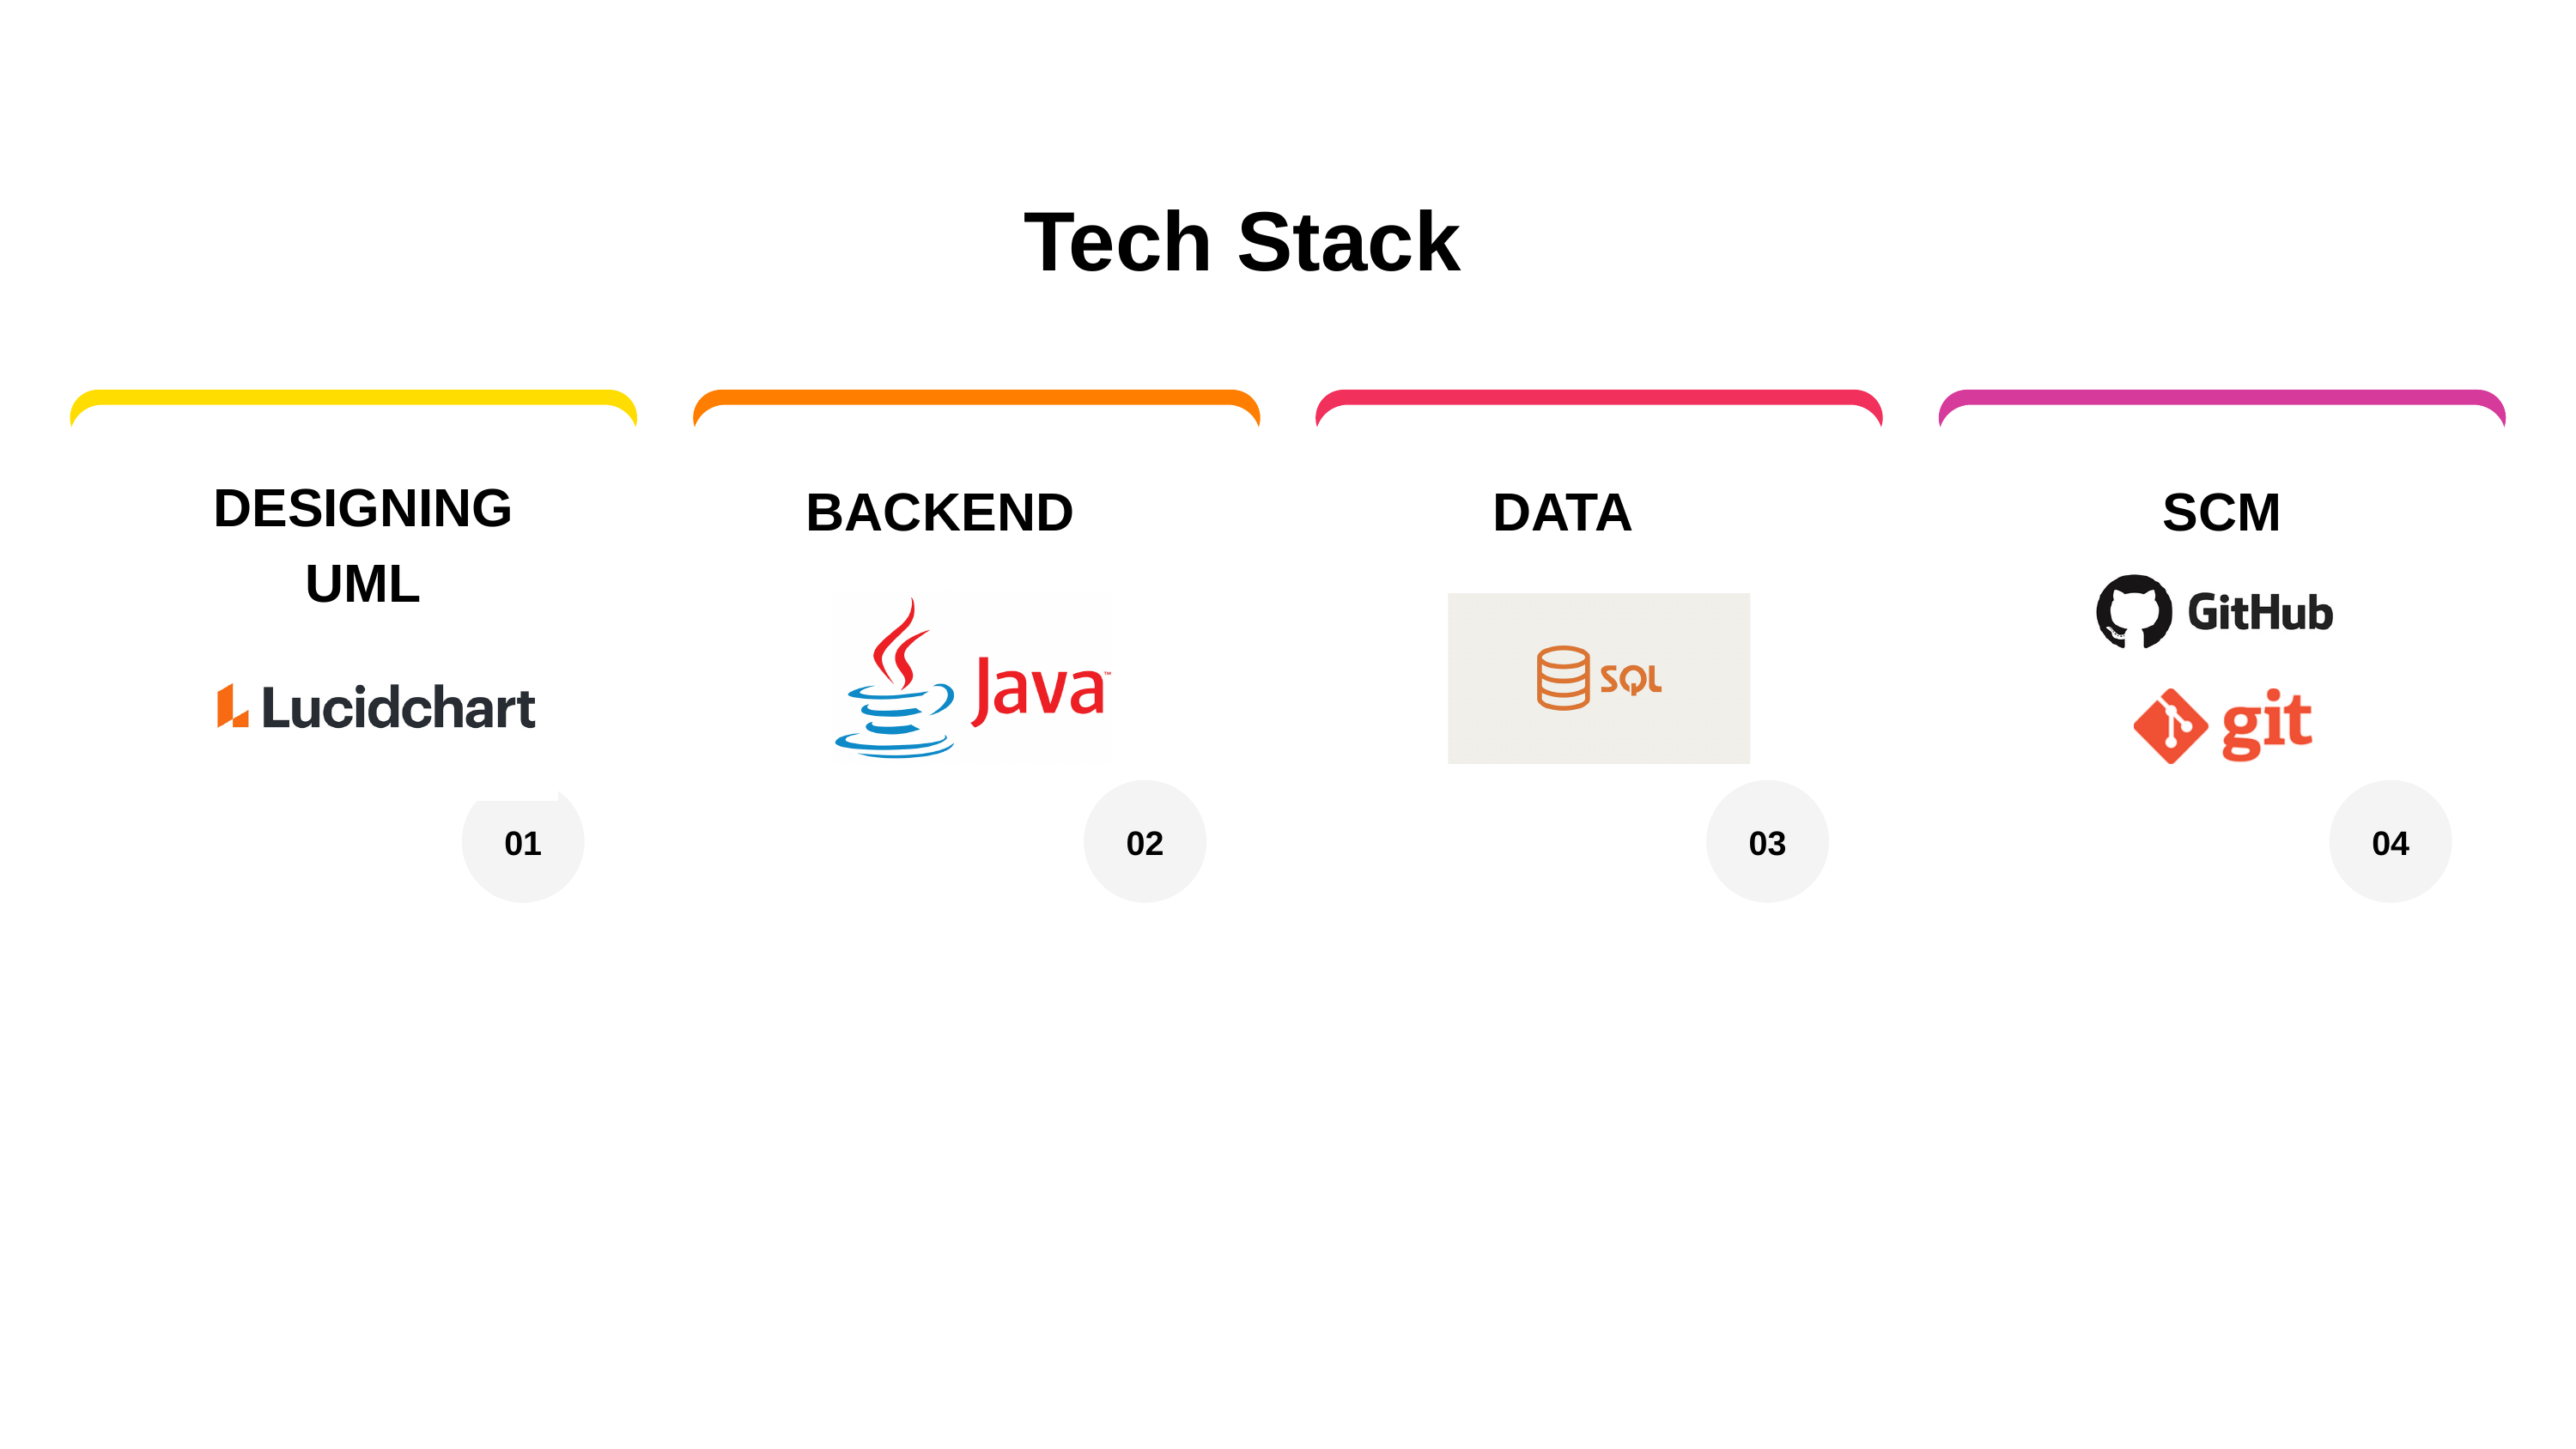

Tech Stack

DESIGNING UML
BACKEND
DATA
SCM

01

02

03

04